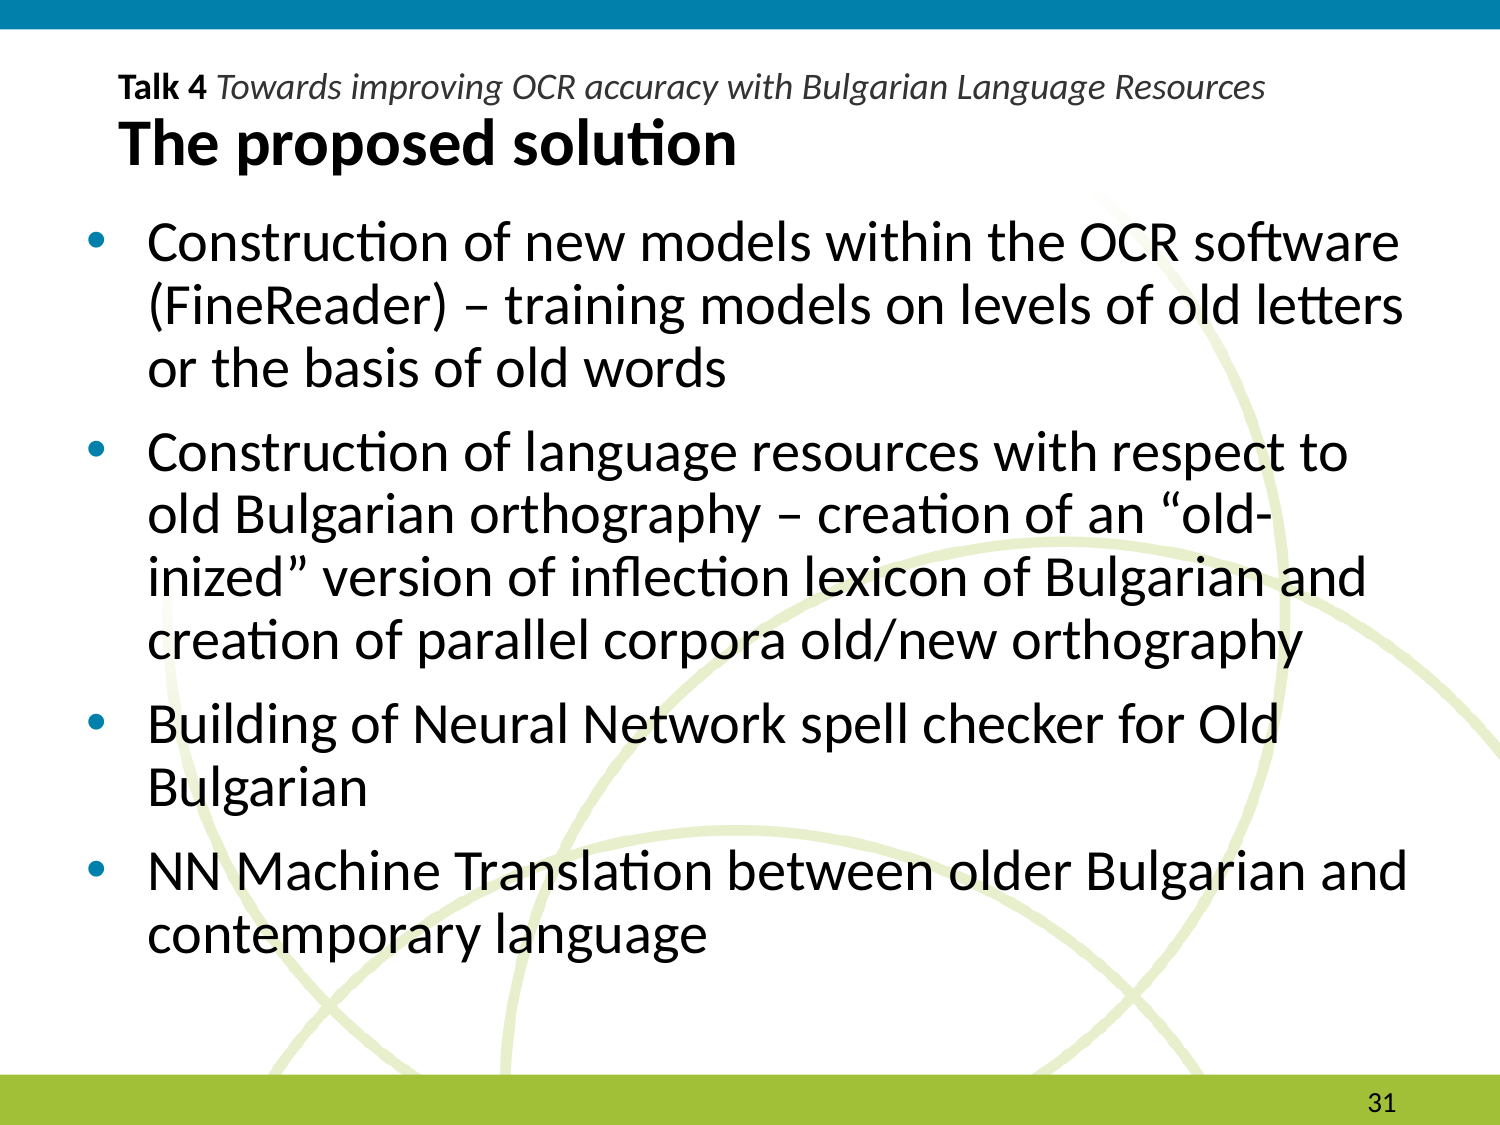

# Talk 4 Towards improving OCR accuracy with Bulgarian Language Resources The proposed solution
Construction of new models within the OCR software (FineReader) – training models on levels of old letters or the basis of old words
Construction of language resources with respect to old Bulgarian orthography – creation of an “old-inized” version of inflection lexicon of Bulgarian and creation of parallel corpora old/new orthography
Building of Neural Network spell checker for Old Bulgarian
NN Machine Translation between older Bulgarian and contemporary language
31